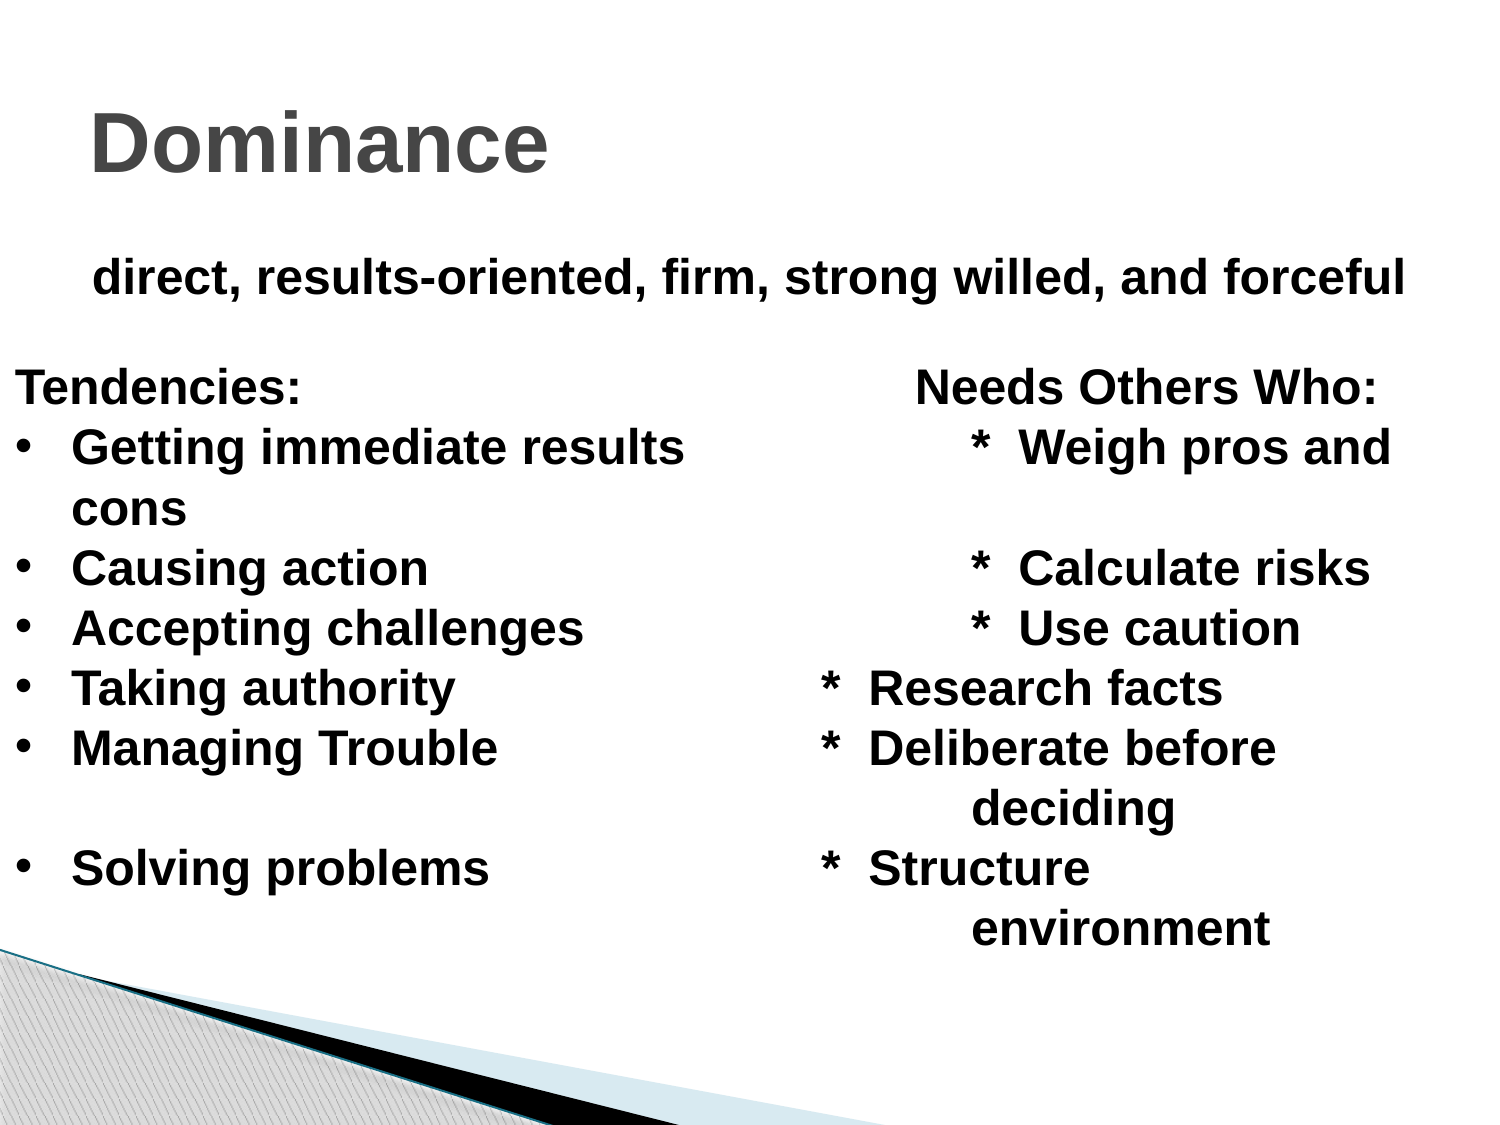

# Dominance
direct, results-oriented, firm, strong willed, and forceful

Tendencies:  				Needs Others Who:
Getting immediate results		*  Weigh pros and cons
Causing action				*  Calculate risks
Accepting challenges			*  Use caution
Taking authority			*  Research facts
Managing Trouble			*  Deliberate before 							deciding
Solving problems			*  Structure 									environment